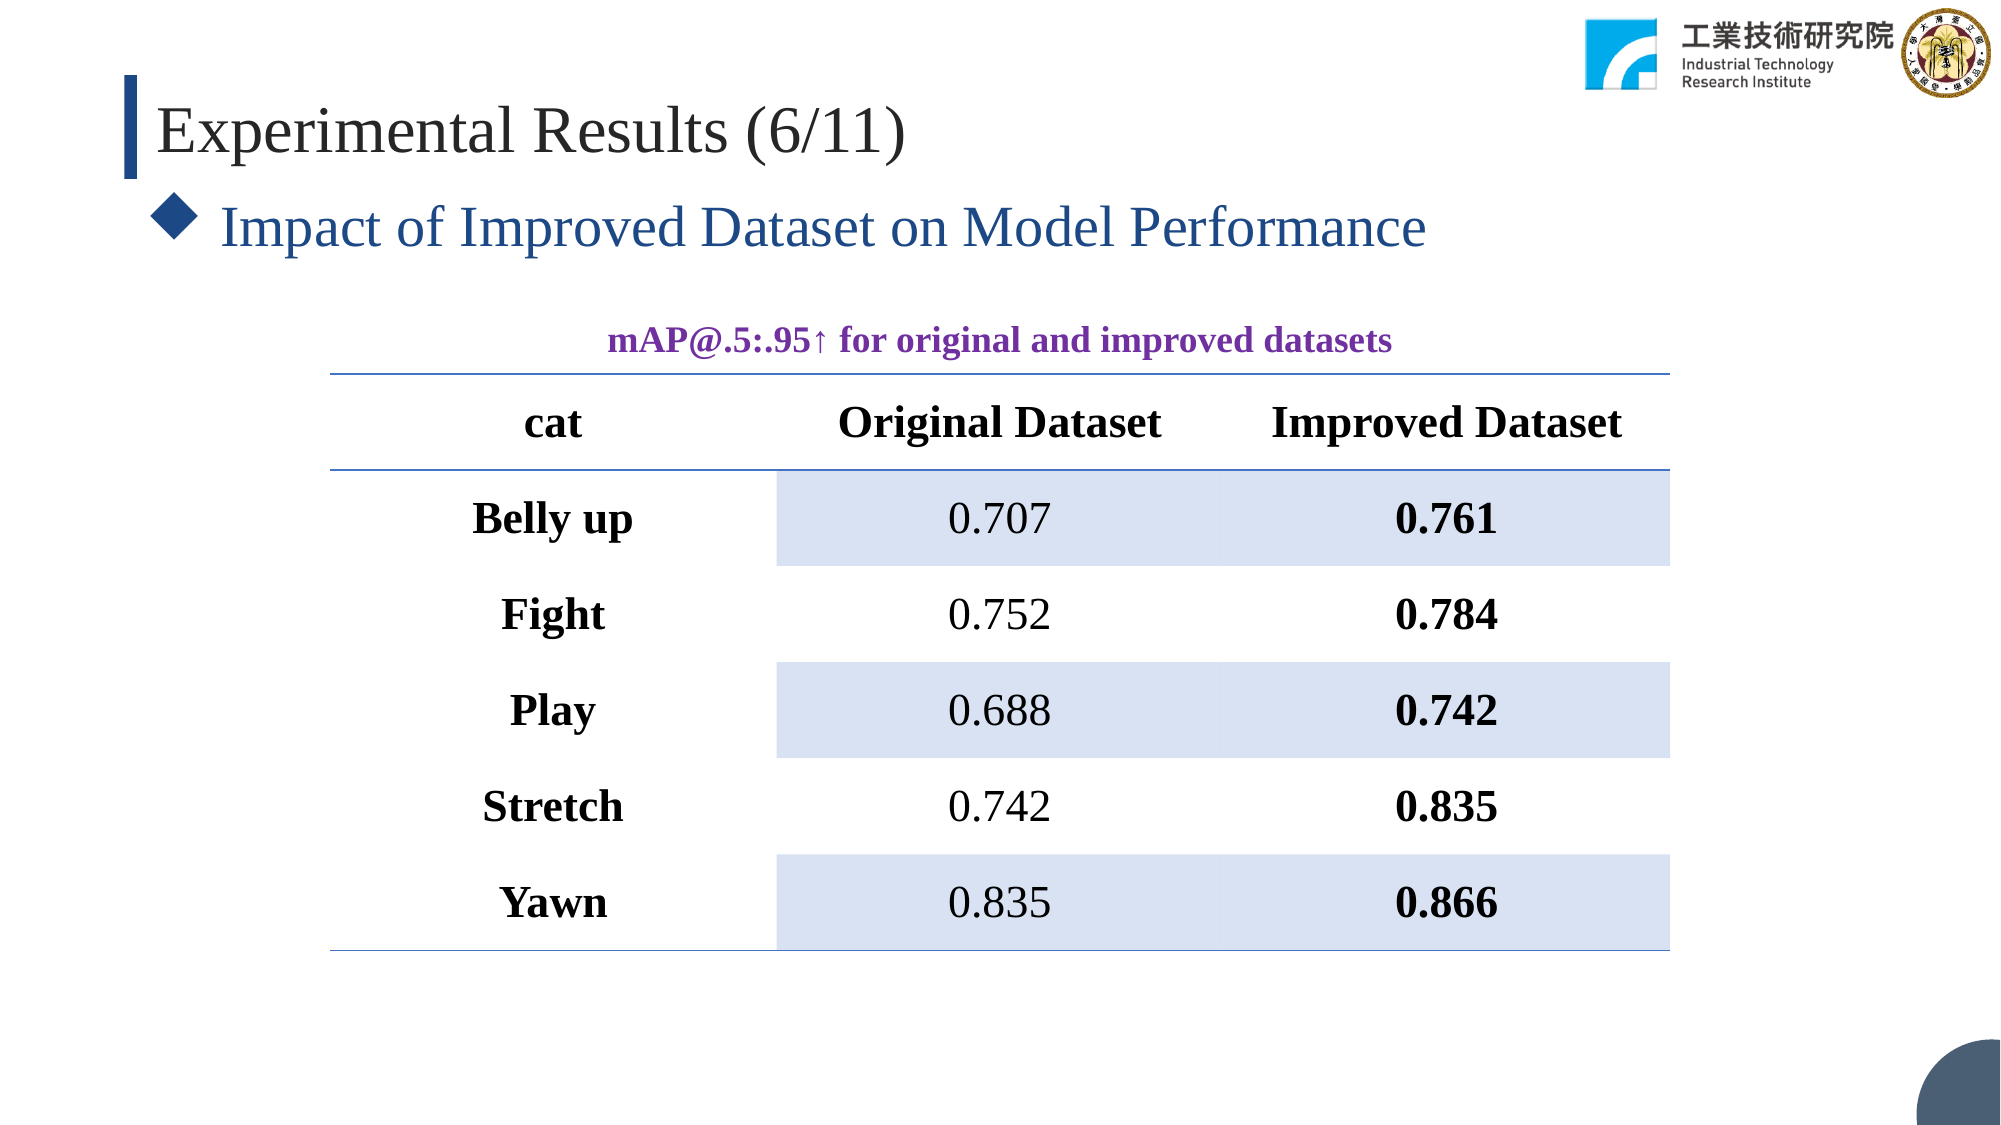

Experimental Results (6/11)
Impact of Improved Dataset on Model Performance

mAP@.5:.95↑ for original and improved datasets
| cat | Original Dataset | Improved Dataset |
| --- | --- | --- |
| Belly up | 0.707 | 0.761 |
| Fight | 0.752 | 0.784 |
| Play | 0.688 | 0.742 |
| Stretch | 0.742 | 0.835 |
| Yawn | 0.835 | 0.866 |
30